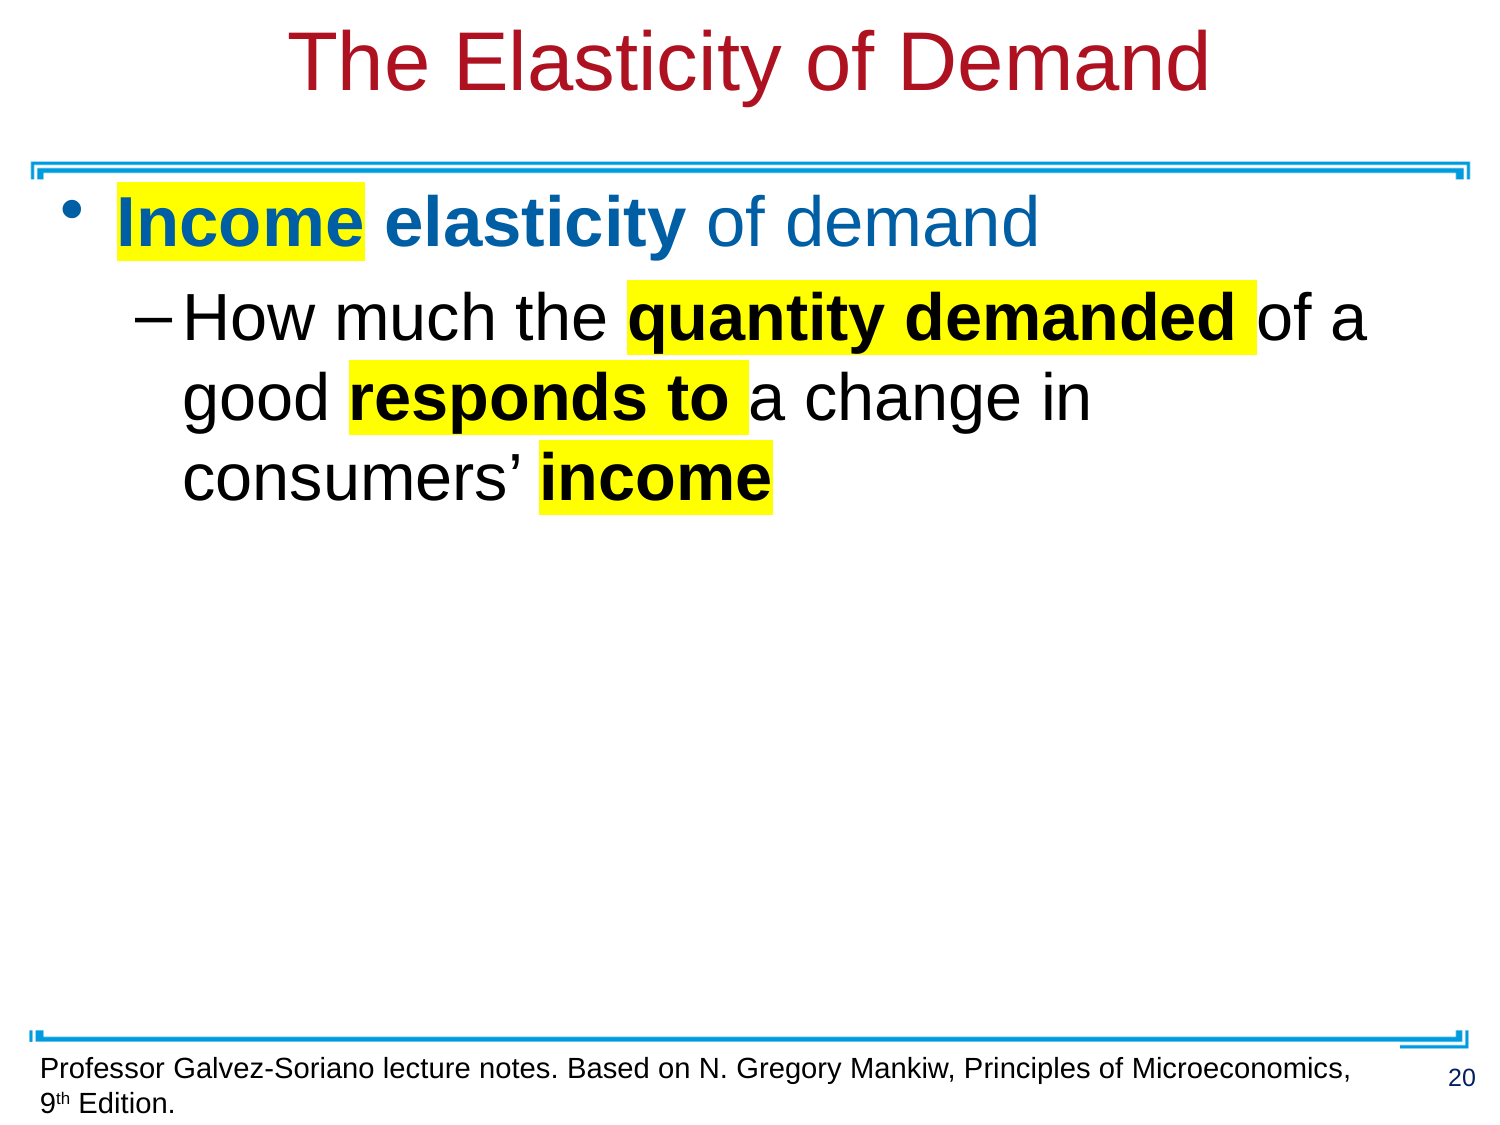

# The Elasticity of Demand
Income elasticity of demand
How much the quantity demanded of a good responds to a change in consumers’ income
Professor Galvez-Soriano lecture notes. Based on N. Gregory Mankiw, Principles of Microeconomics, 9th Edition.
20